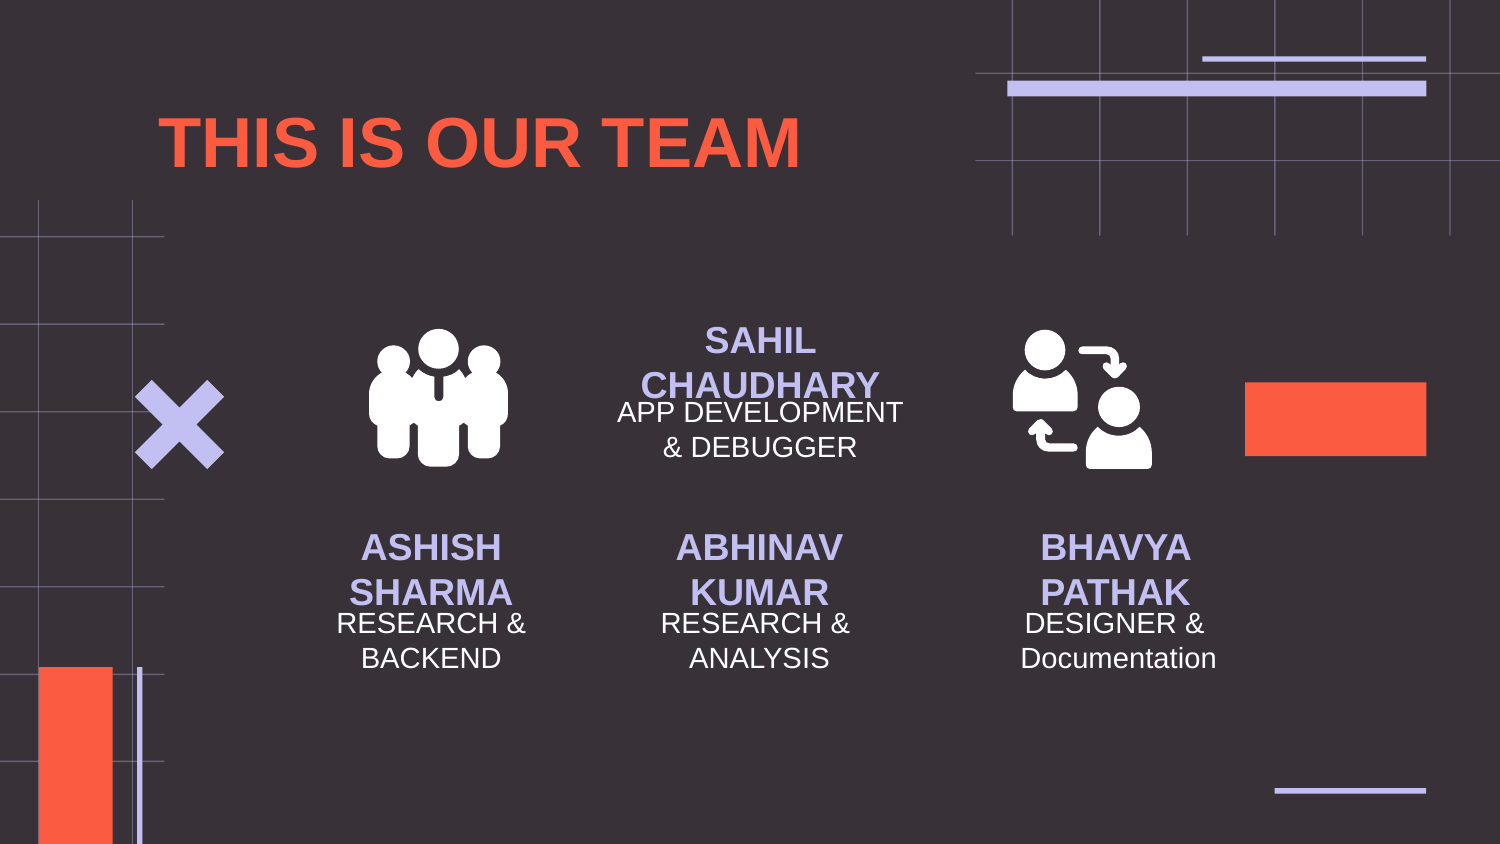

THIS IS OUR TEAM

SAHIL CHAUDHARY

APP DEVELOPMENT & DEBUGGER
# ASHISH SHARMA
ABHINAV KUMAR
BHAVYA PATHAK
RESEARCH & BACKEND
RESEARCH &
ANALYSIS
DESIGNER &
Documentation